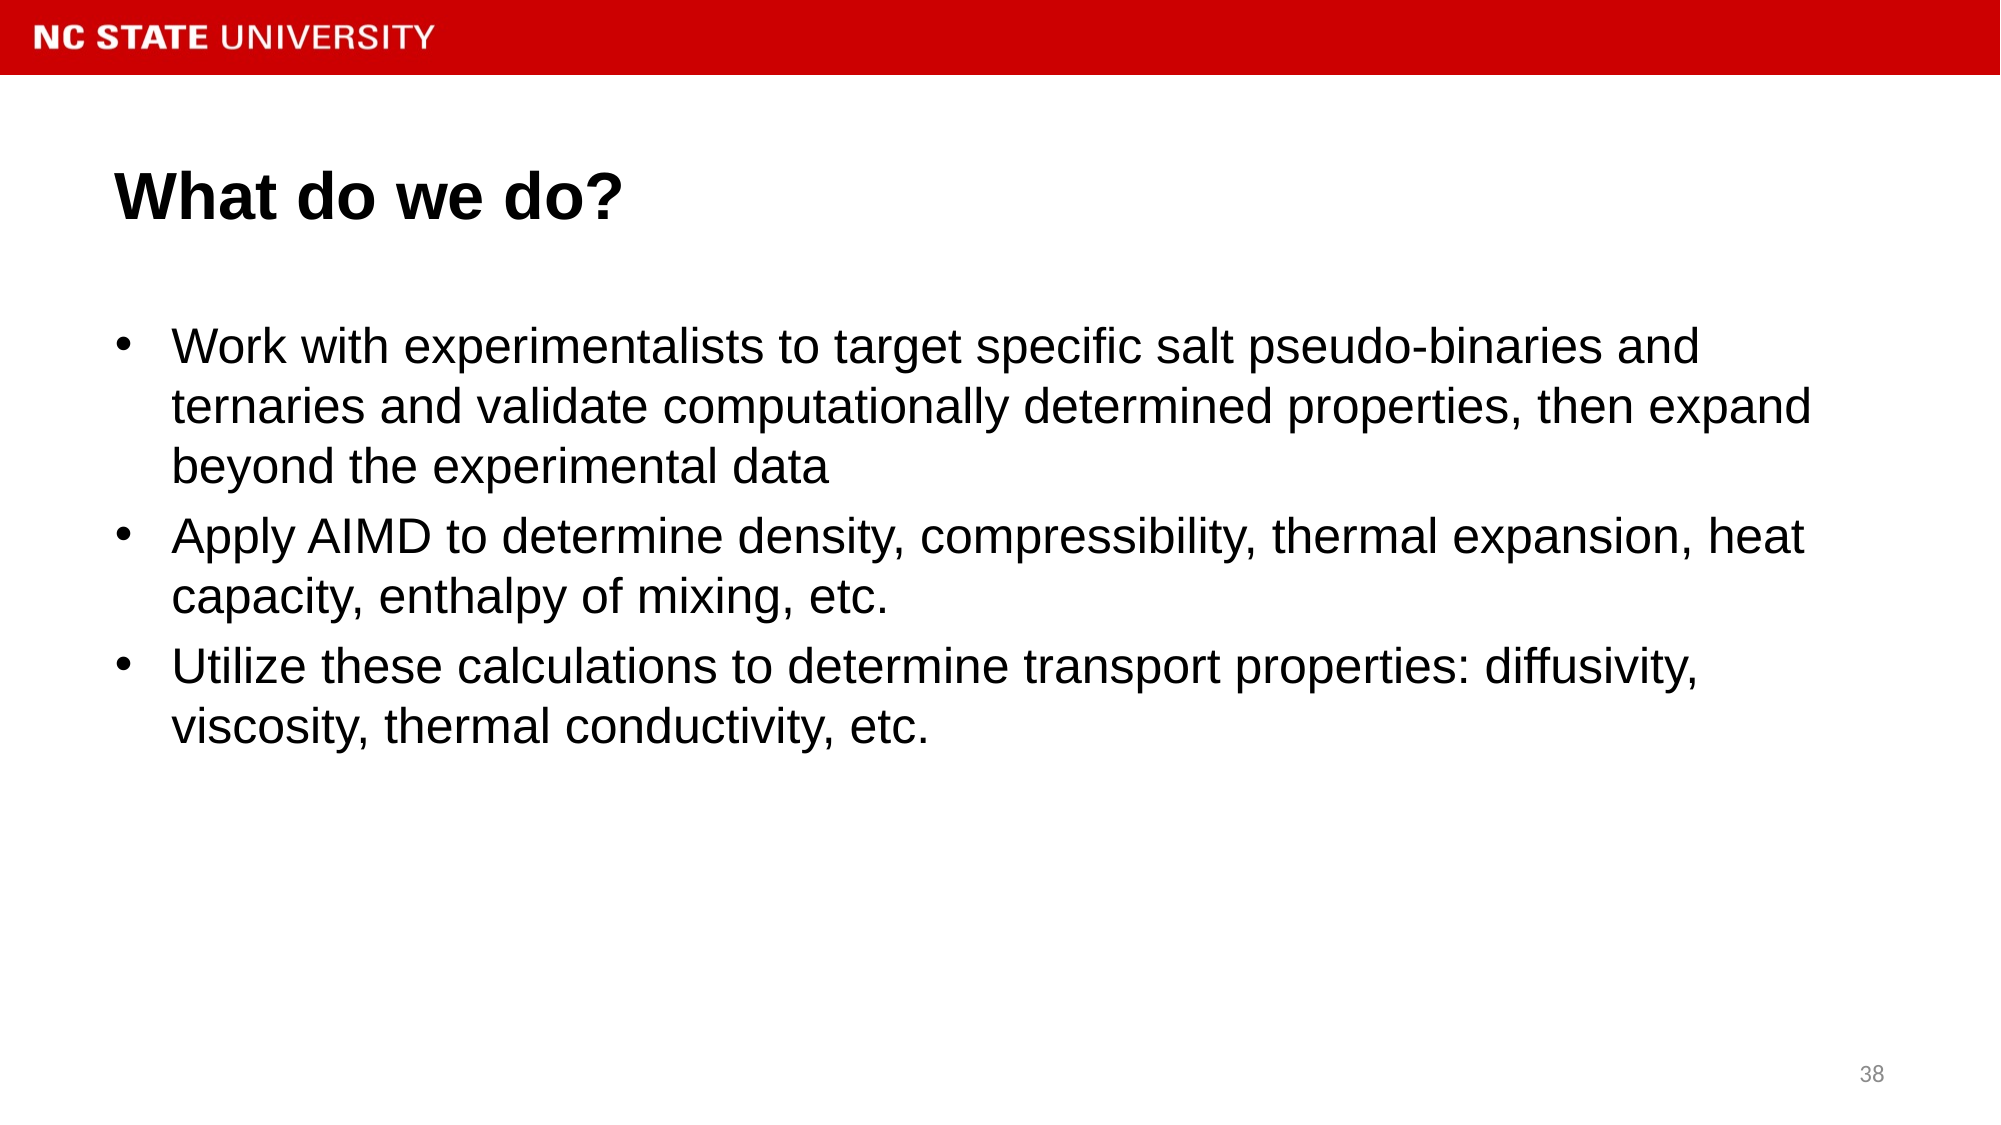

# What do we do?
Work with experimentalists to target specific salt pseudo-binaries and ternaries and validate computationally determined properties, then expand beyond the experimental data
Apply AIMD to determine density, compressibility, thermal expansion, heat capacity, enthalpy of mixing, etc.
Utilize these calculations to determine transport properties: diffusivity, viscosity, thermal conductivity, etc.
38